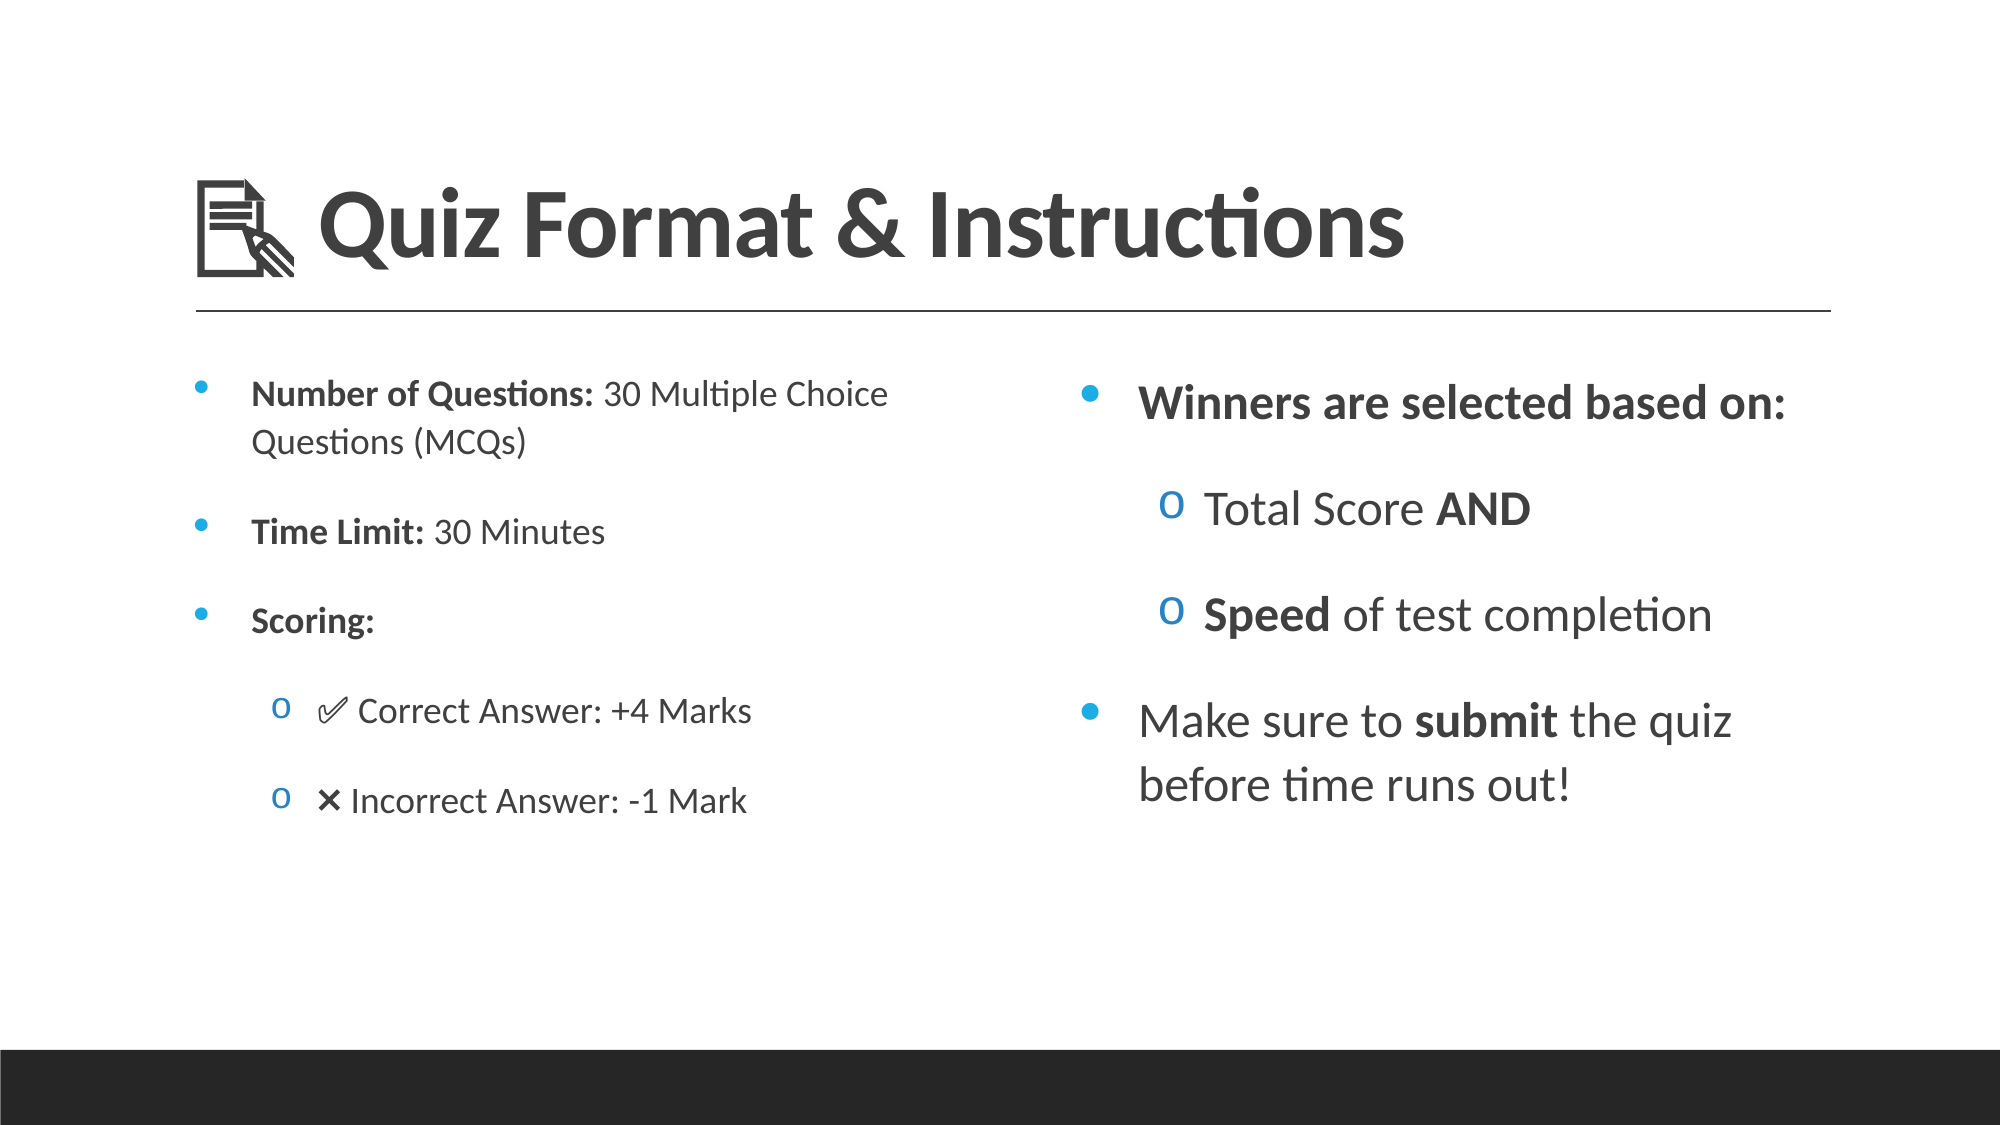

# 📝 Quiz Format & Instructions
Number of Questions: 30 Multiple Choice Questions (MCQs)
Time Limit: 30 Minutes
Scoring:
✅ Correct Answer: +4 Marks
❌ Incorrect Answer: -1 Mark
Winners are selected based on:
Total Score AND
Speed of test completion
Make sure to submit the quiz before time runs out!